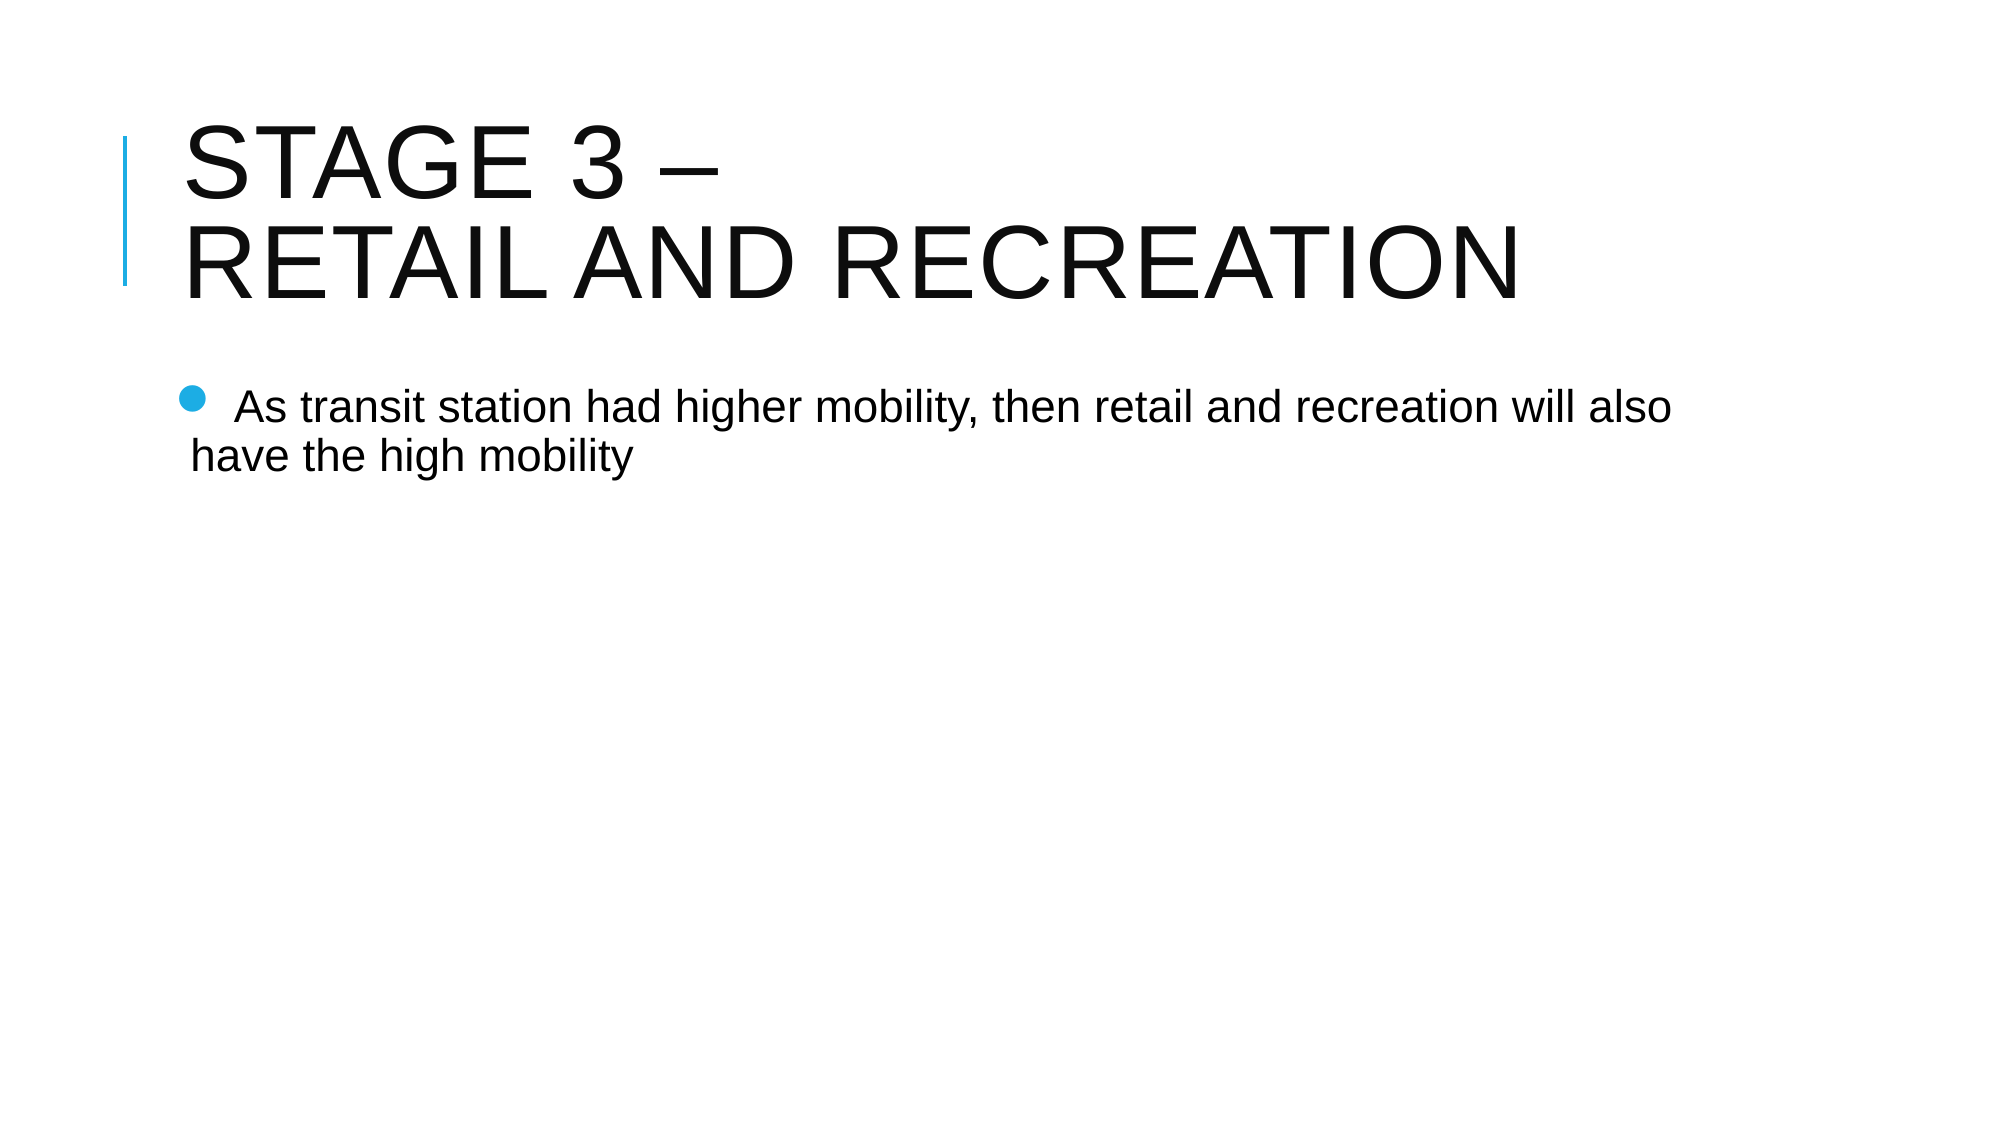

# Stage 3 – Retail and recreation
 As transit station had higher mobility, then retail and recreation will also have the high mobility